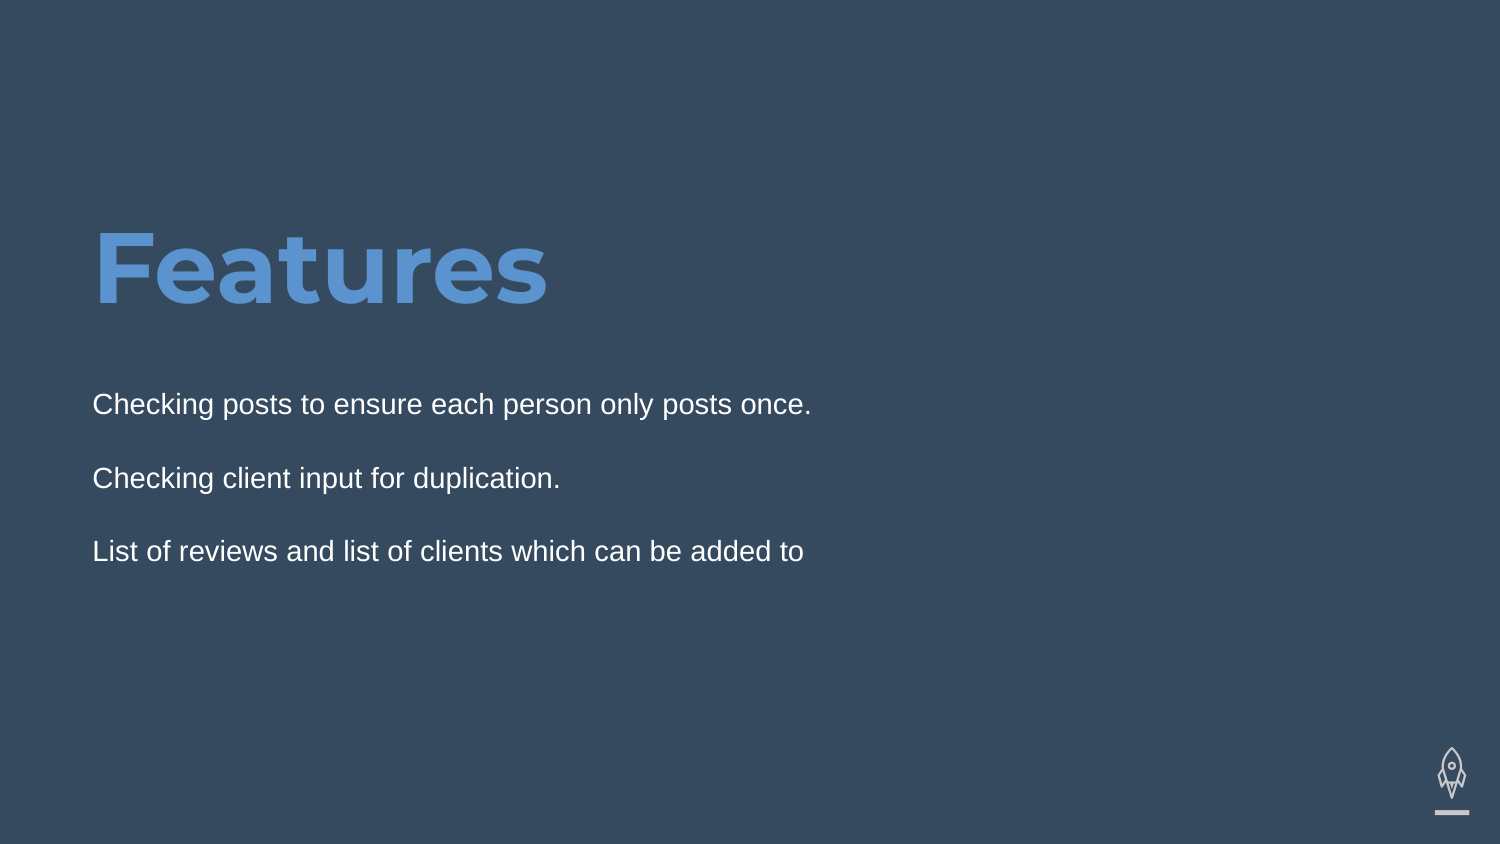

# Features
Checking posts to ensure each person only posts once.
Checking client input for duplication.
List of reviews and list of clients which can be added to